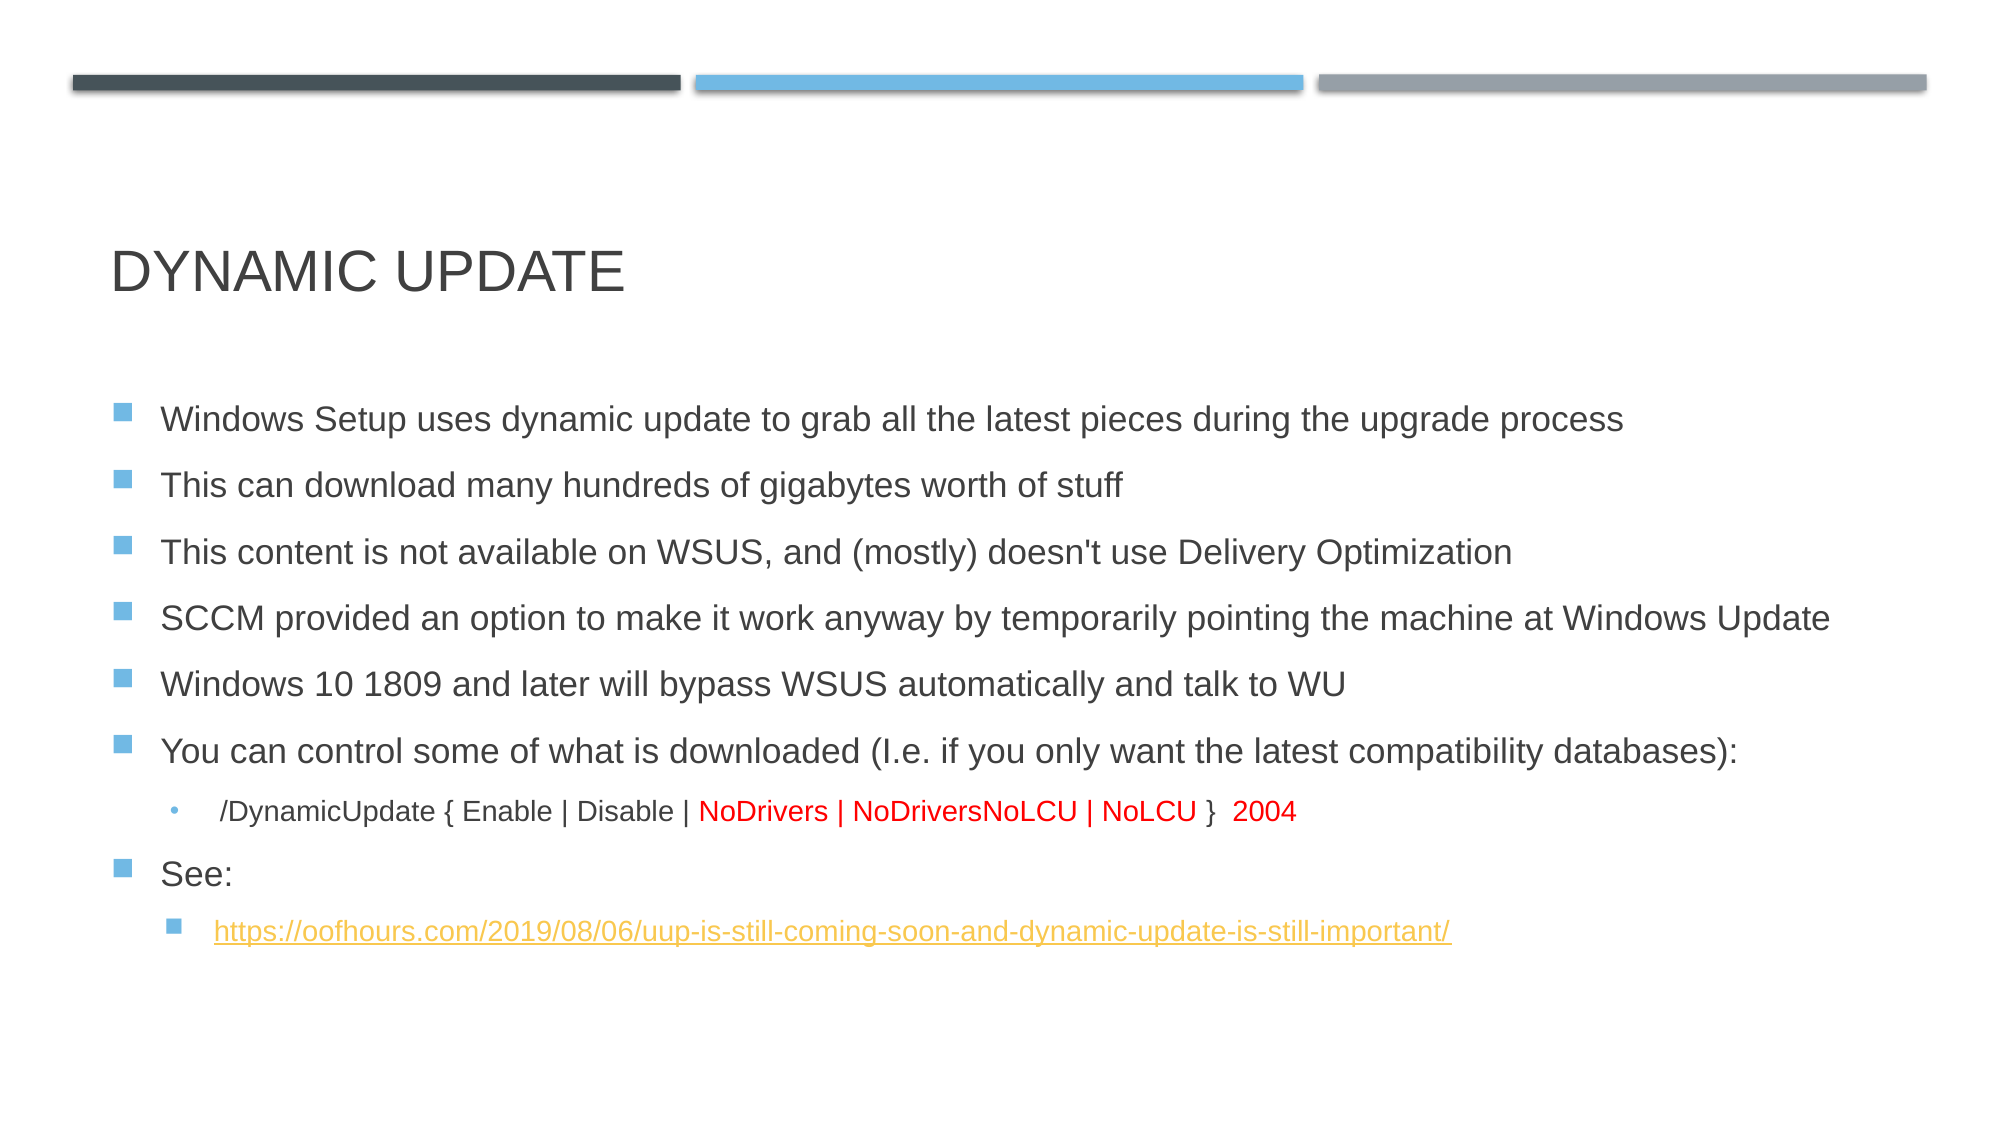

# Dynamic Update
Windows Setup uses dynamic update to grab all the latest pieces during the upgrade process
This can download many hundreds of gigabytes worth of stuff
This content is not available on WSUS, and (mostly) doesn't use Delivery Optimization
SCCM provided an option to make it work anyway by temporarily pointing the machine at Windows Update
Windows 10 1809 and later will bypass WSUS automatically and talk to WU
You can control some of what is downloaded (I.e. if you only want the latest compatibility databases):
/DynamicUpdate { Enable | Disable | NoDrivers | NoDriversNoLCU | NoLCU }  2004
See:
https://oofhours.com/2019/08/06/uup-is-still-coming-soon-and-dynamic-update-is-still-important/